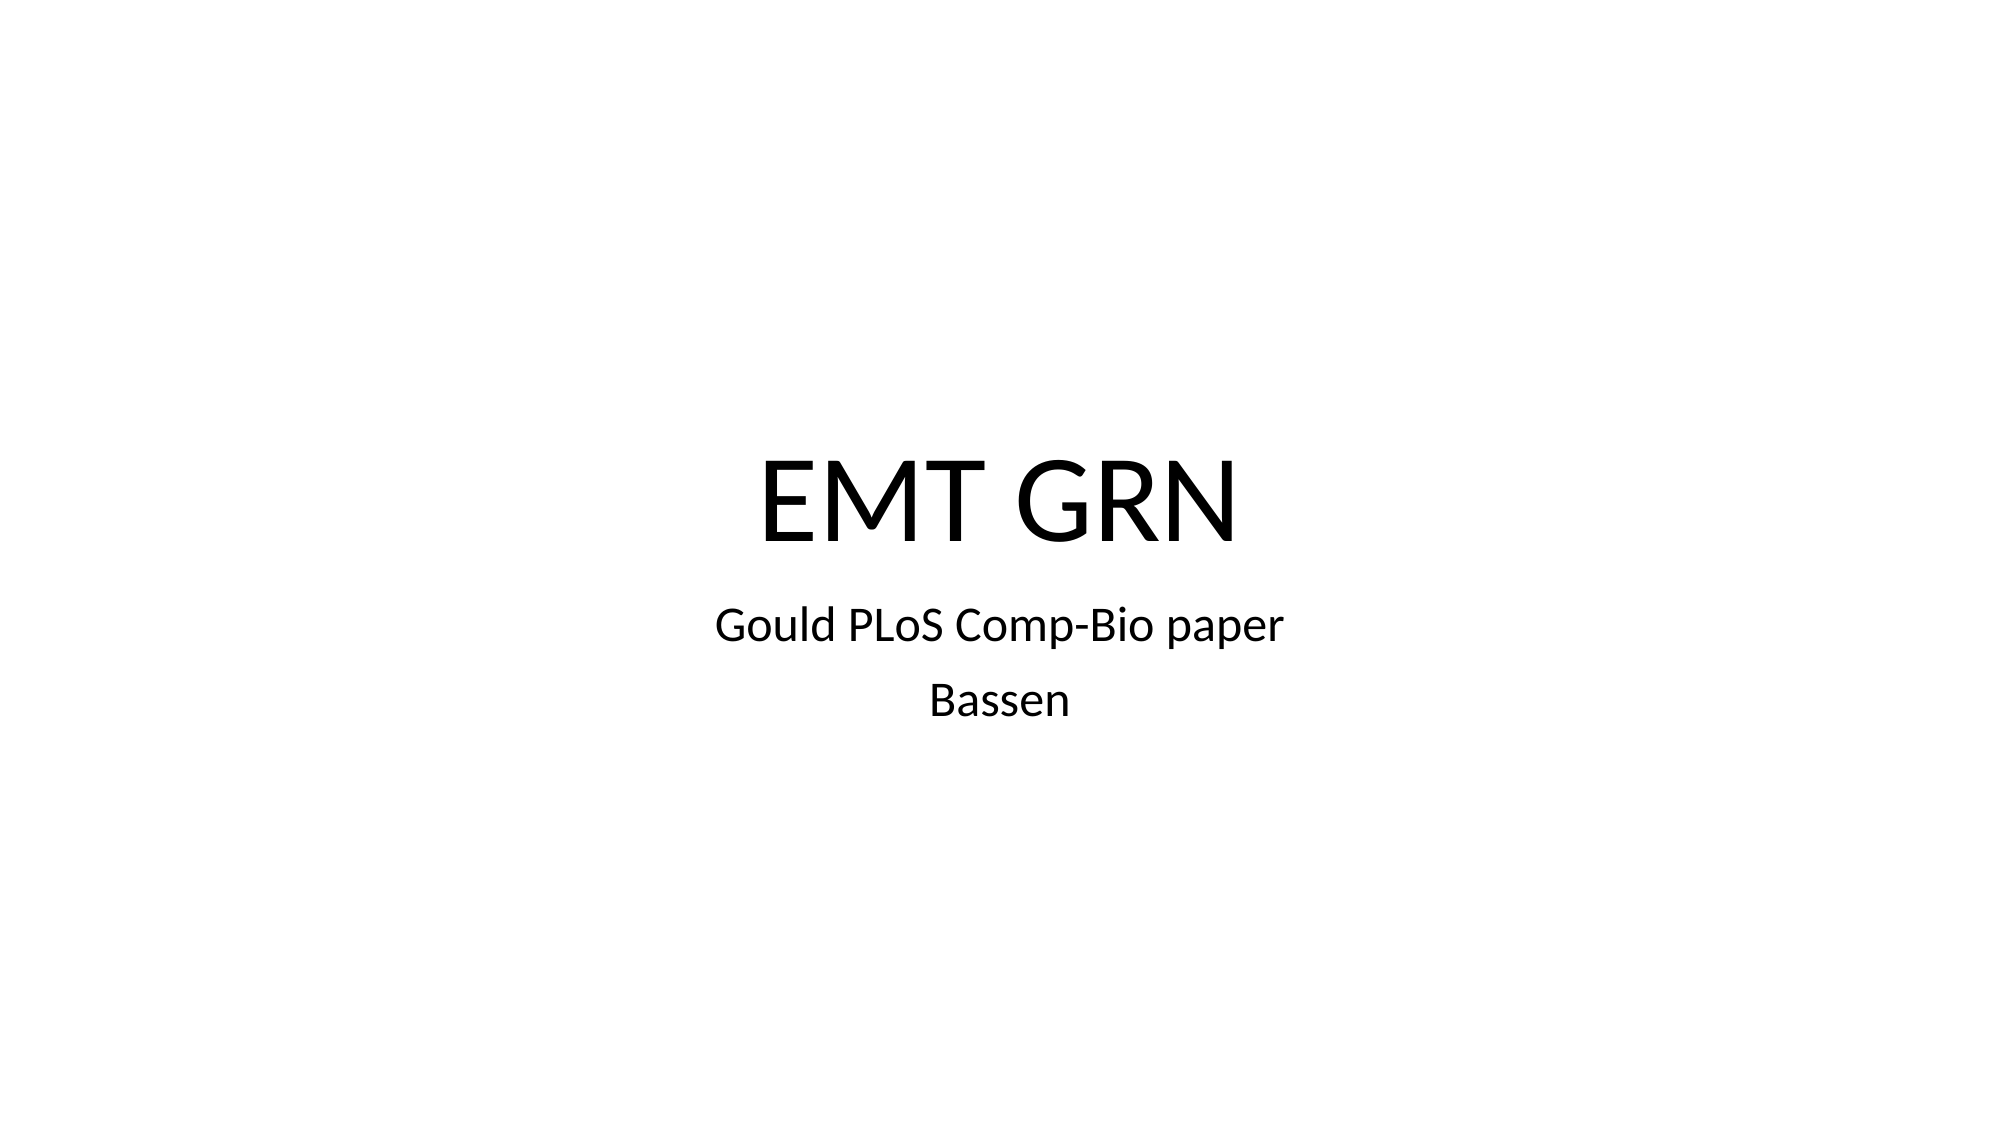

# EMT GRN
Gould PLoS Comp-Bio paper
Bassen